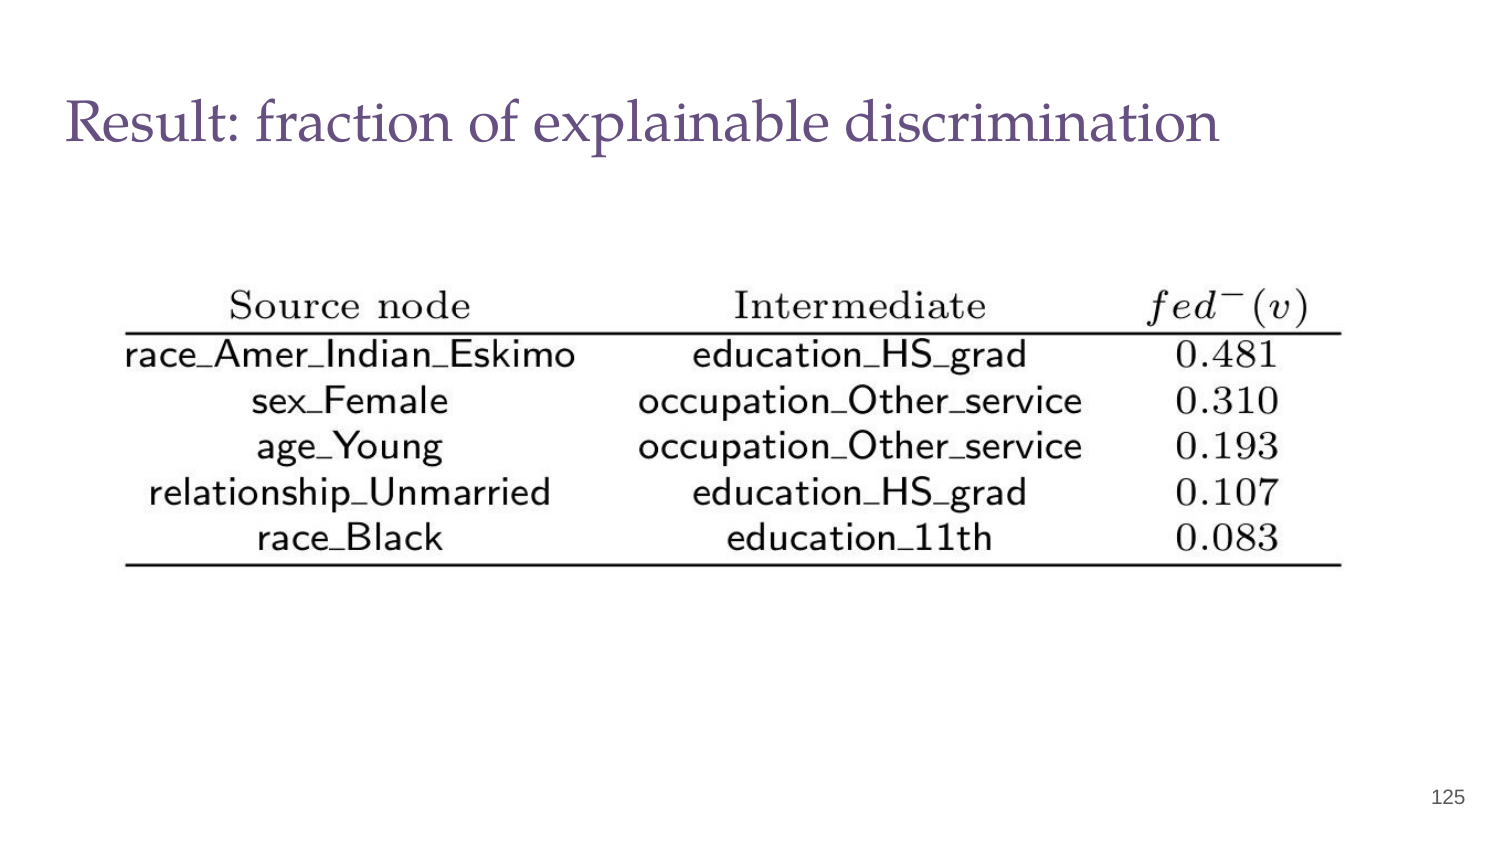

# Result: fraction of explainable discrimination

125